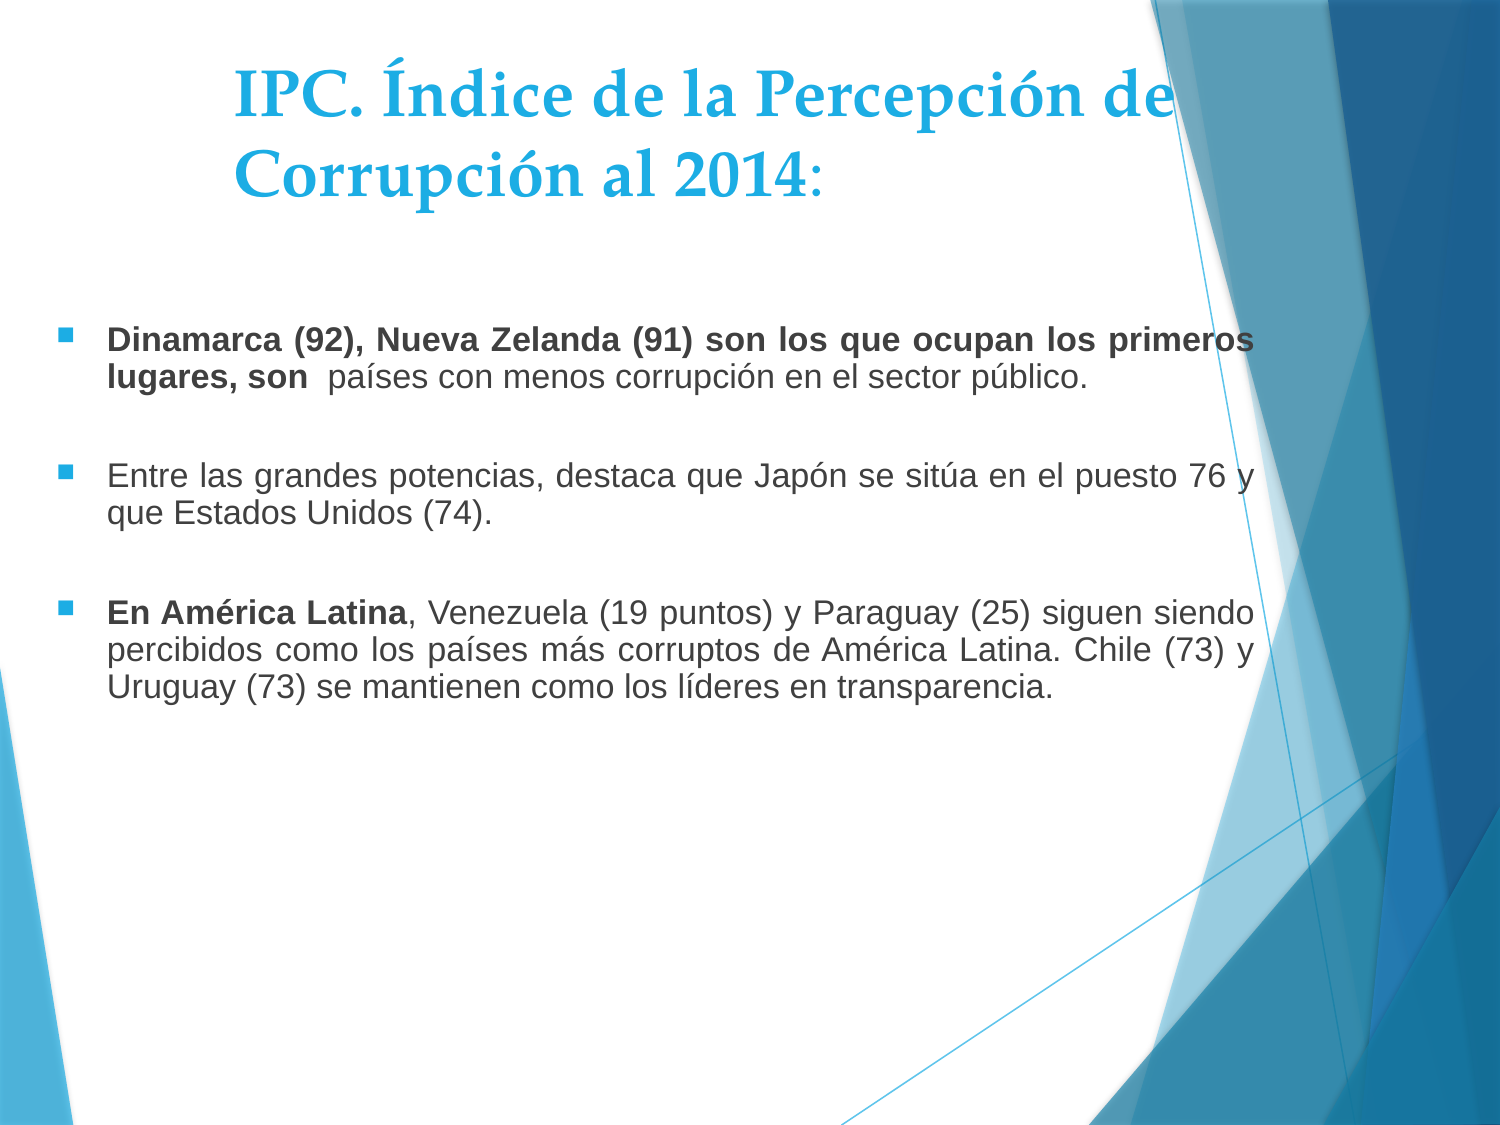

# IPC. Índice de la Percepción de Corrupción al 2014:
Dinamarca (92), Nueva Zelanda (91) son los que ocupan los primeros lugares, son  países con menos corrupción en el sector público.

Entre las grandes potencias, destaca que Japón se sitúa en el puesto 76 y que Estados Unidos (74).

En América Latina, Venezuela (19 puntos) y Paraguay (25) siguen siendo percibidos como los países más corruptos de América Latina. Chile (73) y Uruguay (73) se mantienen como los líderes en transparencia.